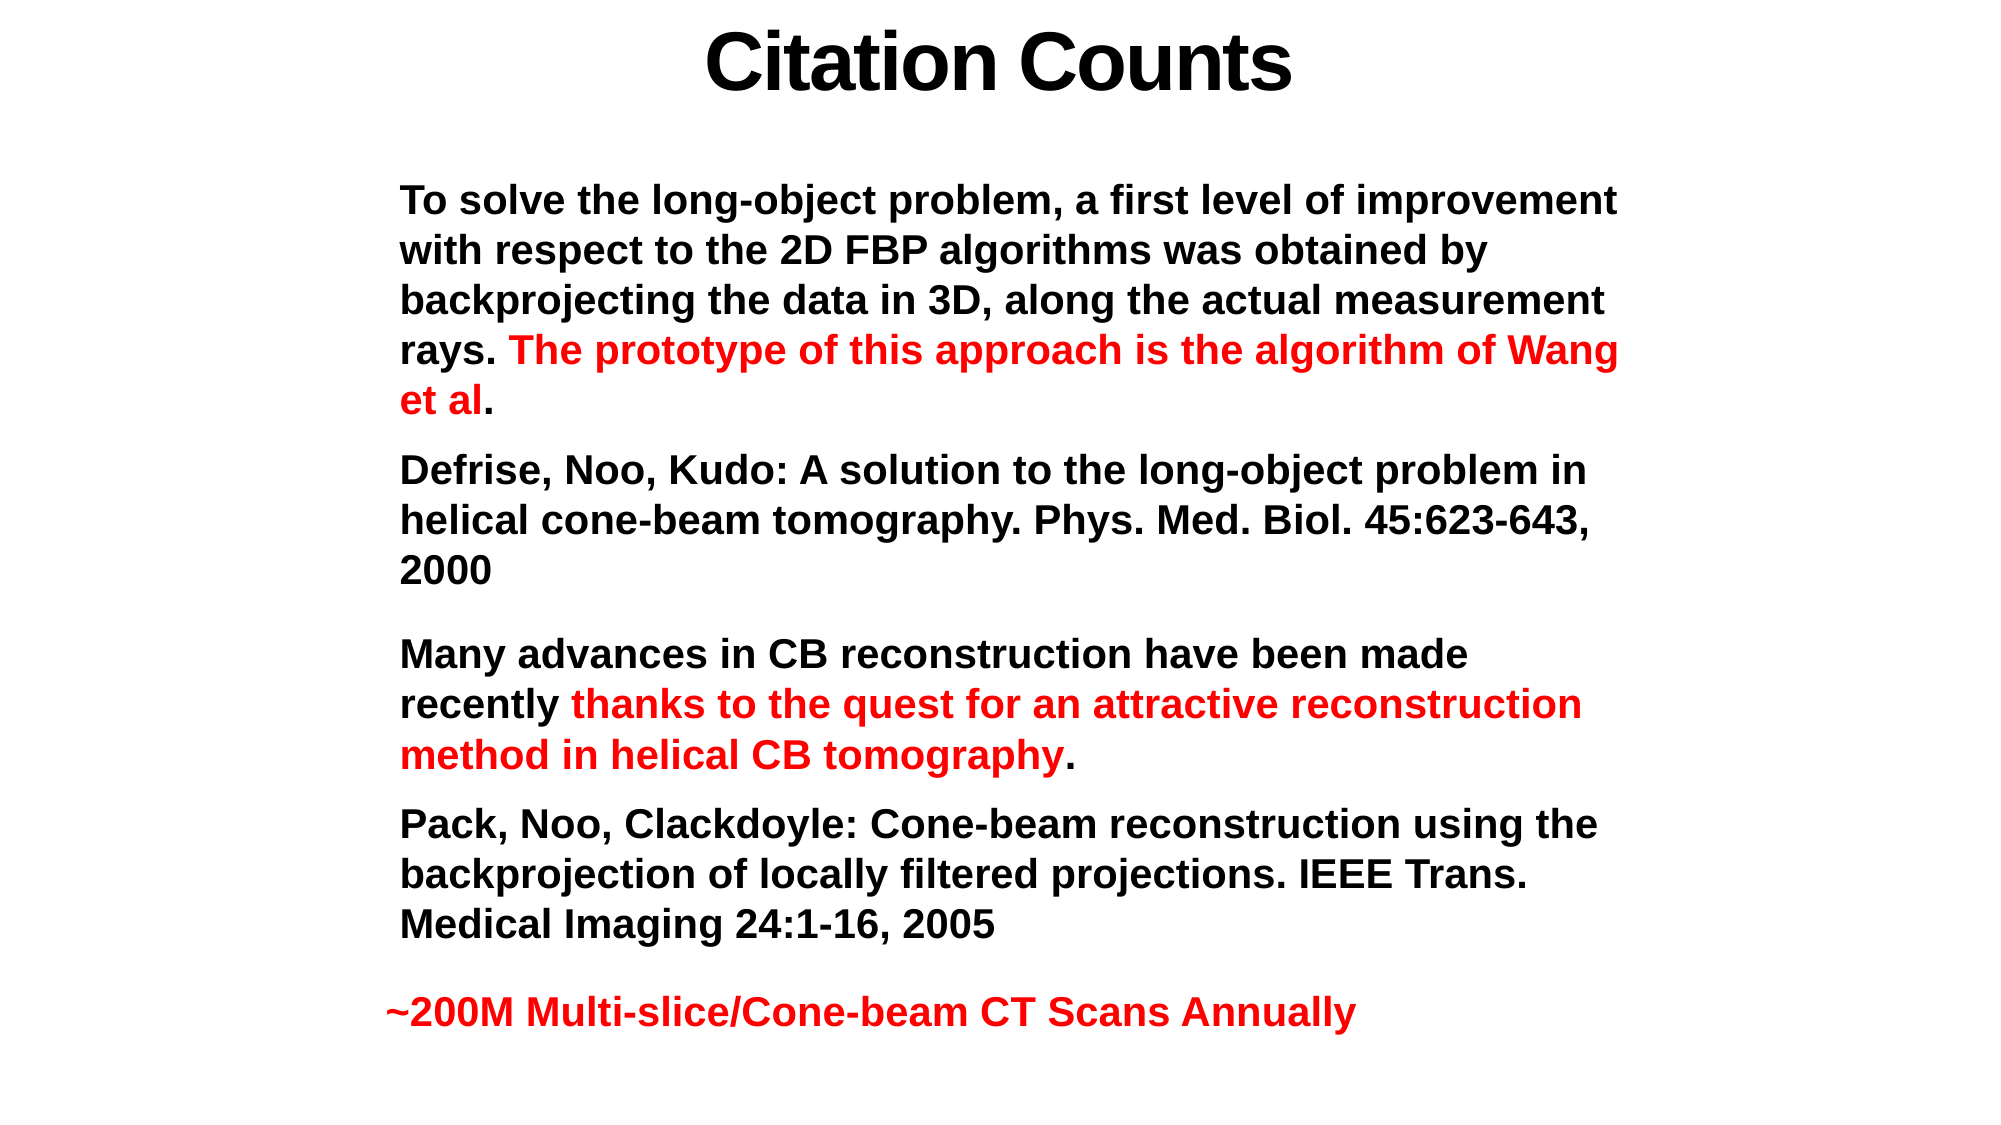

# Citation Counts
To solve the long-object problem, a first level of improvement with respect to the 2D FBP algorithms was obtained by backprojecting the data in 3D, along the actual measurement rays. The prototype of this approach is the algorithm of Wang et al.
Defrise, Noo, Kudo: A solution to the long-object problem in helical cone-beam tomography. Phys. Med. Biol. 45:623-643, 2000
Many advances in CB reconstruction have been made recently thanks to the quest for an attractive reconstruction method in helical CB tomography.
Pack, Noo, Clackdoyle: Cone-beam reconstruction using the backprojection of locally filtered projections. IEEE Trans. Medical Imaging 24:1-16, 2005
~200M Multi-slice/Cone-beam CT Scans Annually